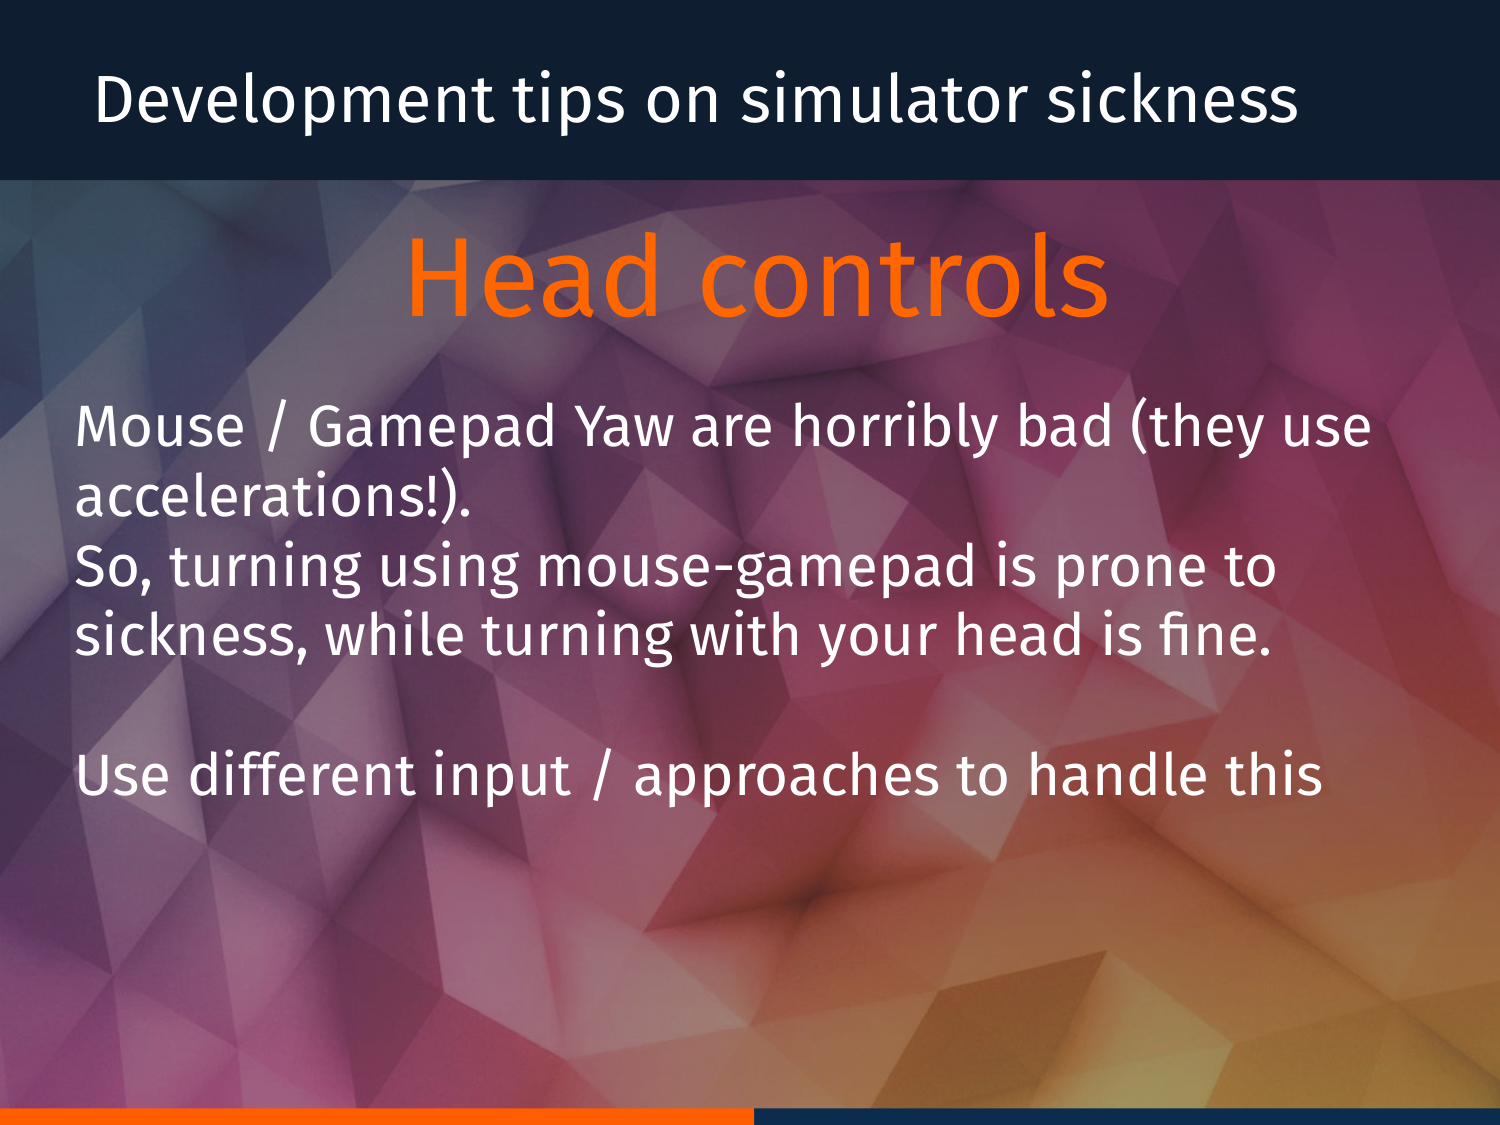

Development tips on simulator sickness
Head controls
Mouse / Gamepad Yaw are horribly bad (they use accelerations!).
So, turning using mouse-gamepad is prone to sickness, while turning with your head is fine.

Use different input / approaches to handle this